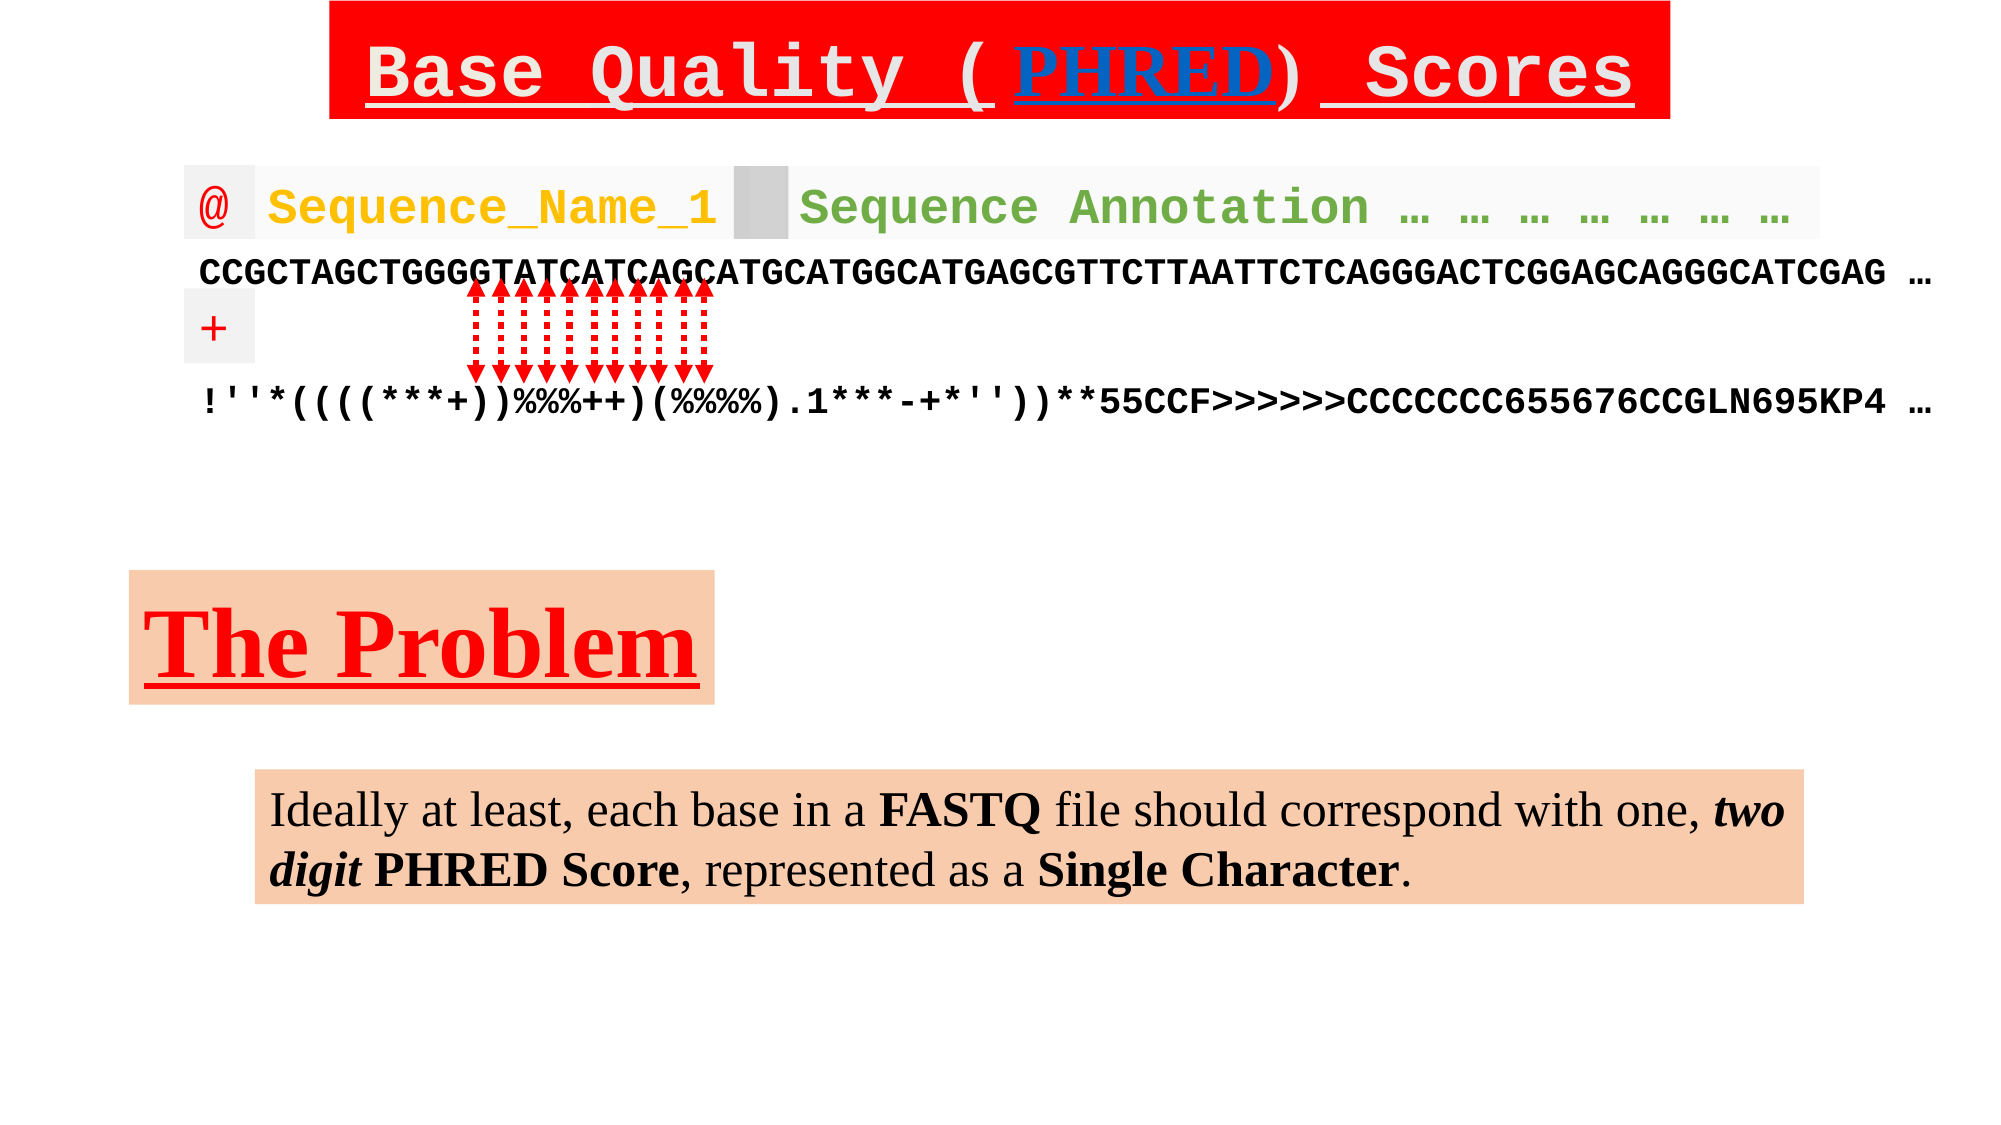

Base Quality ( PHRED)  Scores
>
@
Sequence_Name_1

Sequence Annotation … … … … … … …
CCGCTAGCTGGGGTATCATCAGCATGCATGGCATGAGCGTTCTTAATTCTCAGGGACTCGGAGCAGGGCATCGAG …
+
!''*((((***+))%%%++)(%%%%).1***-+*''))**55CCF>>>>>>CCCCCCC655676CCGLN695KP4 …
The Problem
Ideally at least, each base in a FASTQ file should correspond with one, two digit PHRED Score, represented as a Single Character.